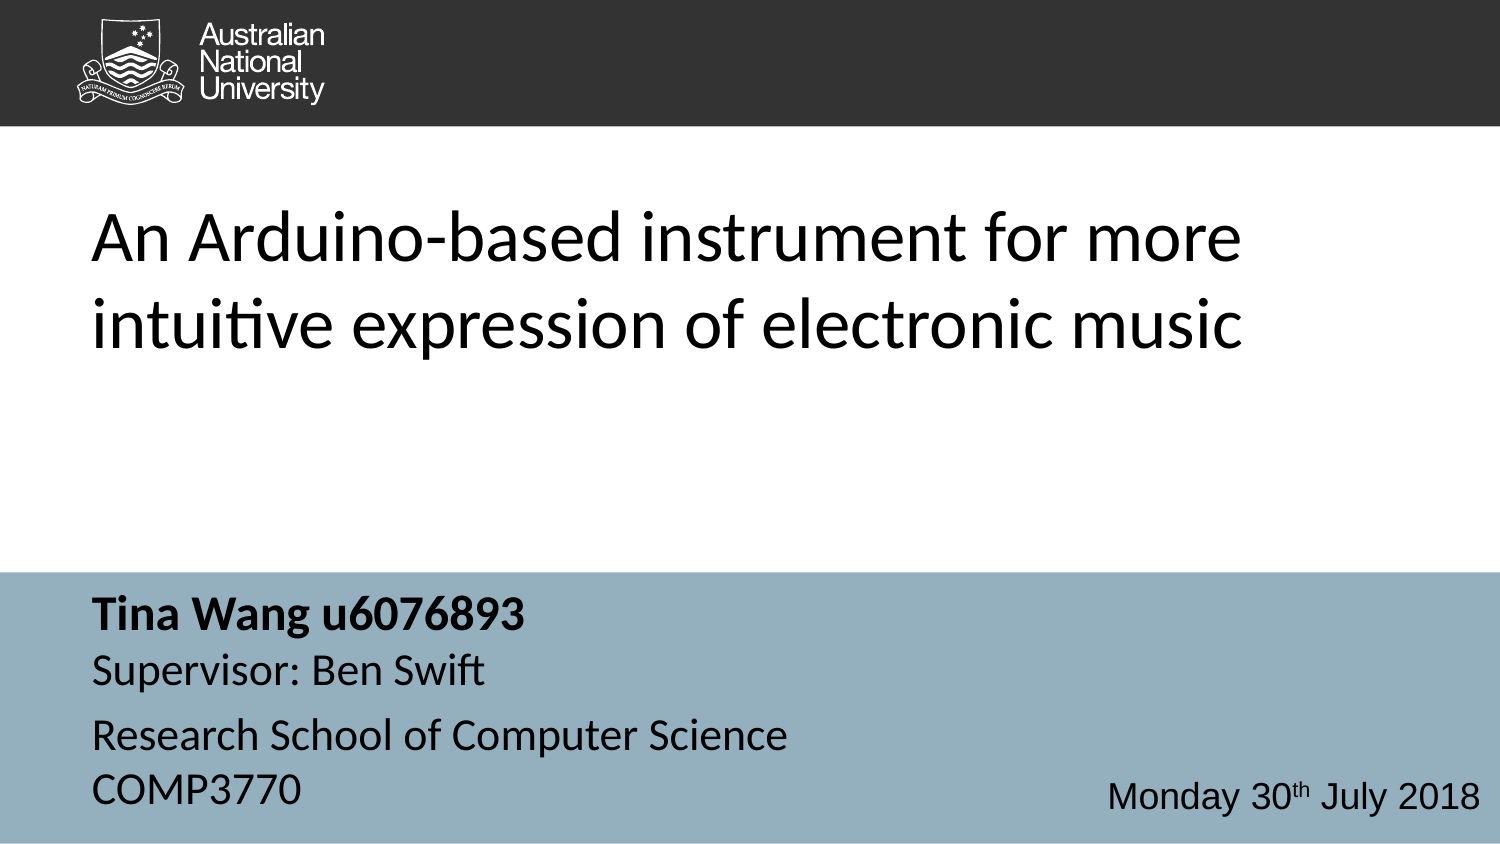

# An Arduino-based instrument for more intuitive expression of electronic music
Tina Wang u6076893
Supervisor: Ben Swift
Research School of Computer Science
COMP3770

Monday 30th July 2018